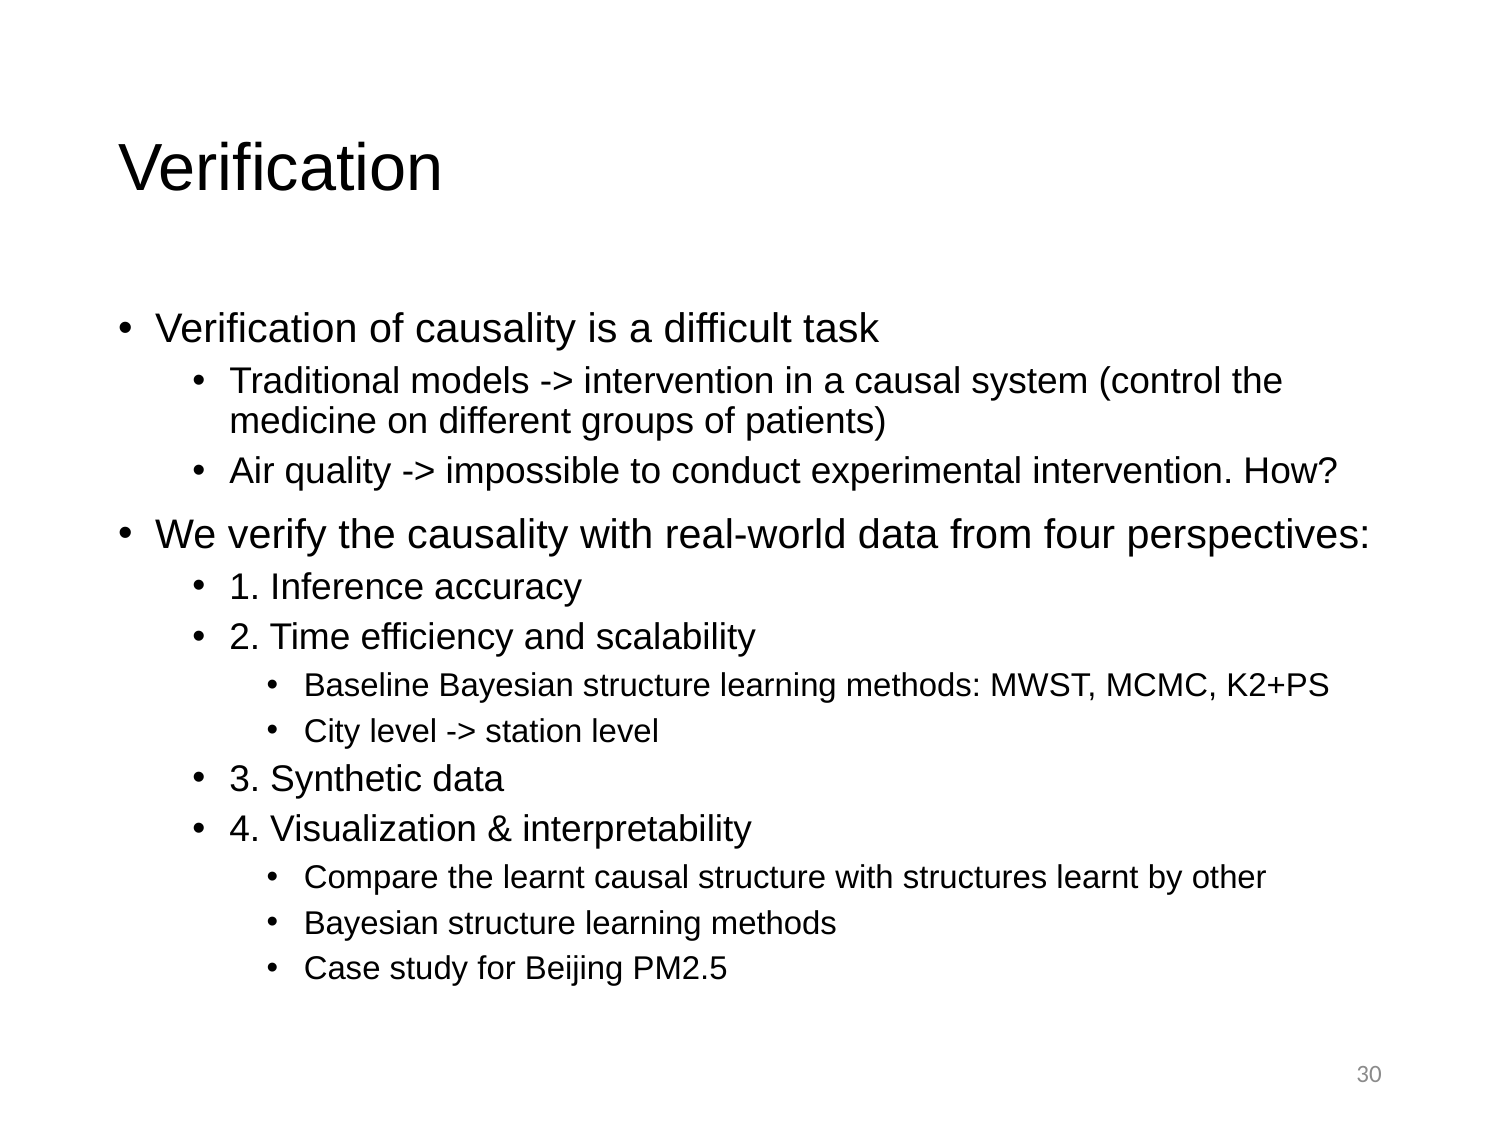

# Verification
Verification of causality is a difficult task
Traditional models -> intervention in a causal system (control the medicine on different groups of patients)
Air quality -> impossible to conduct experimental intervention. How?
We verify the causality with real-world data from four perspectives:
1. Inference accuracy
2. Time efficiency and scalability
Baseline Bayesian structure learning methods: MWST, MCMC, K2+PS
City level -> station level
3. Synthetic data
4. Visualization & interpretability
Compare the learnt causal structure with structures learnt by other
Bayesian structure learning methods
Case study for Beijing PM2.5
30